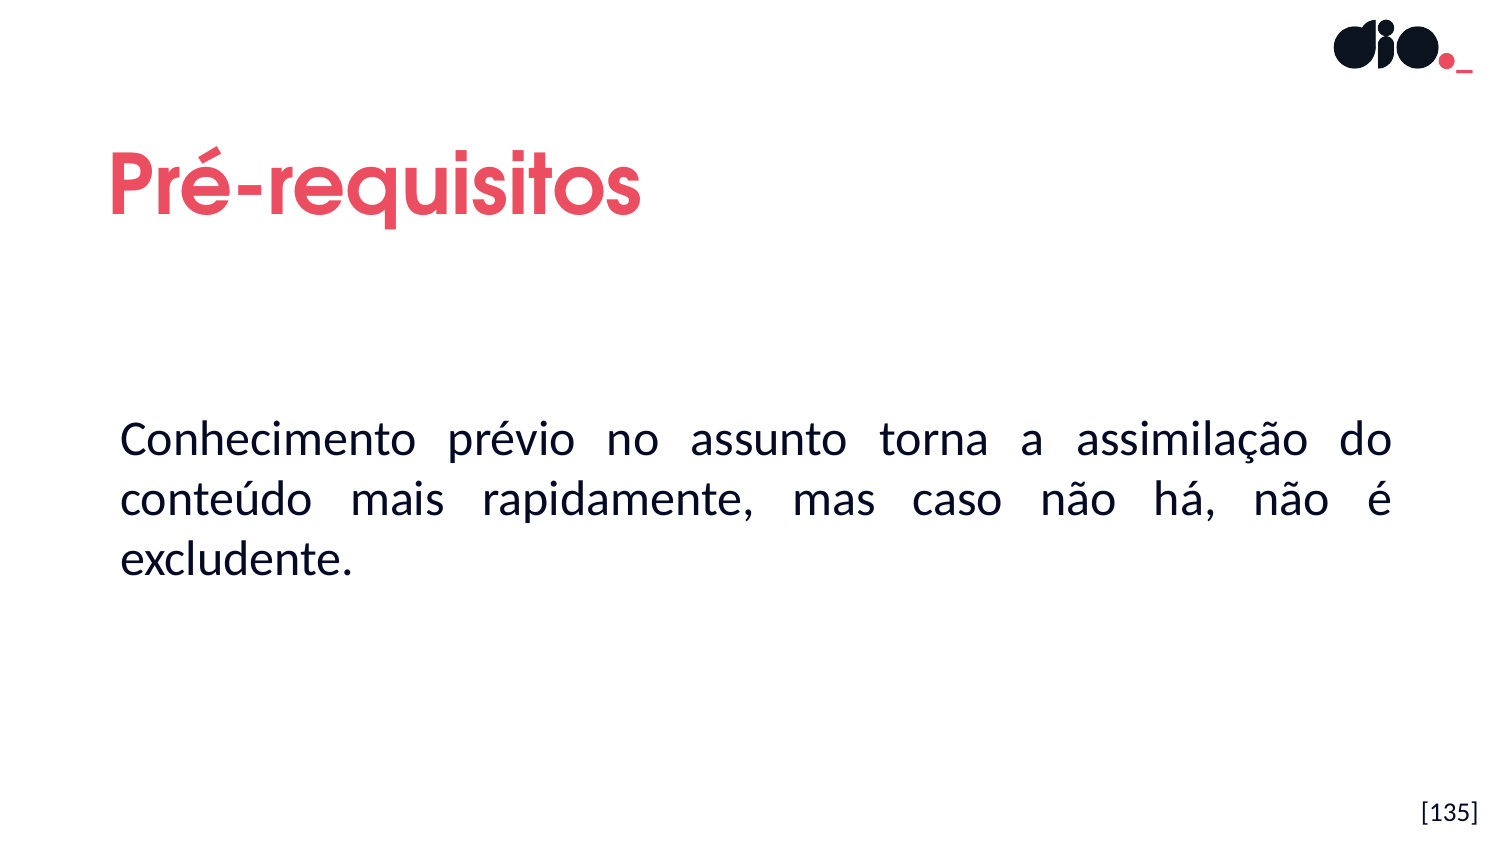

Pré-requisitos
Conhecimento prévio no assunto torna a assimilação do conteúdo mais rapidamente, mas caso não há, não é excludente.
[135]